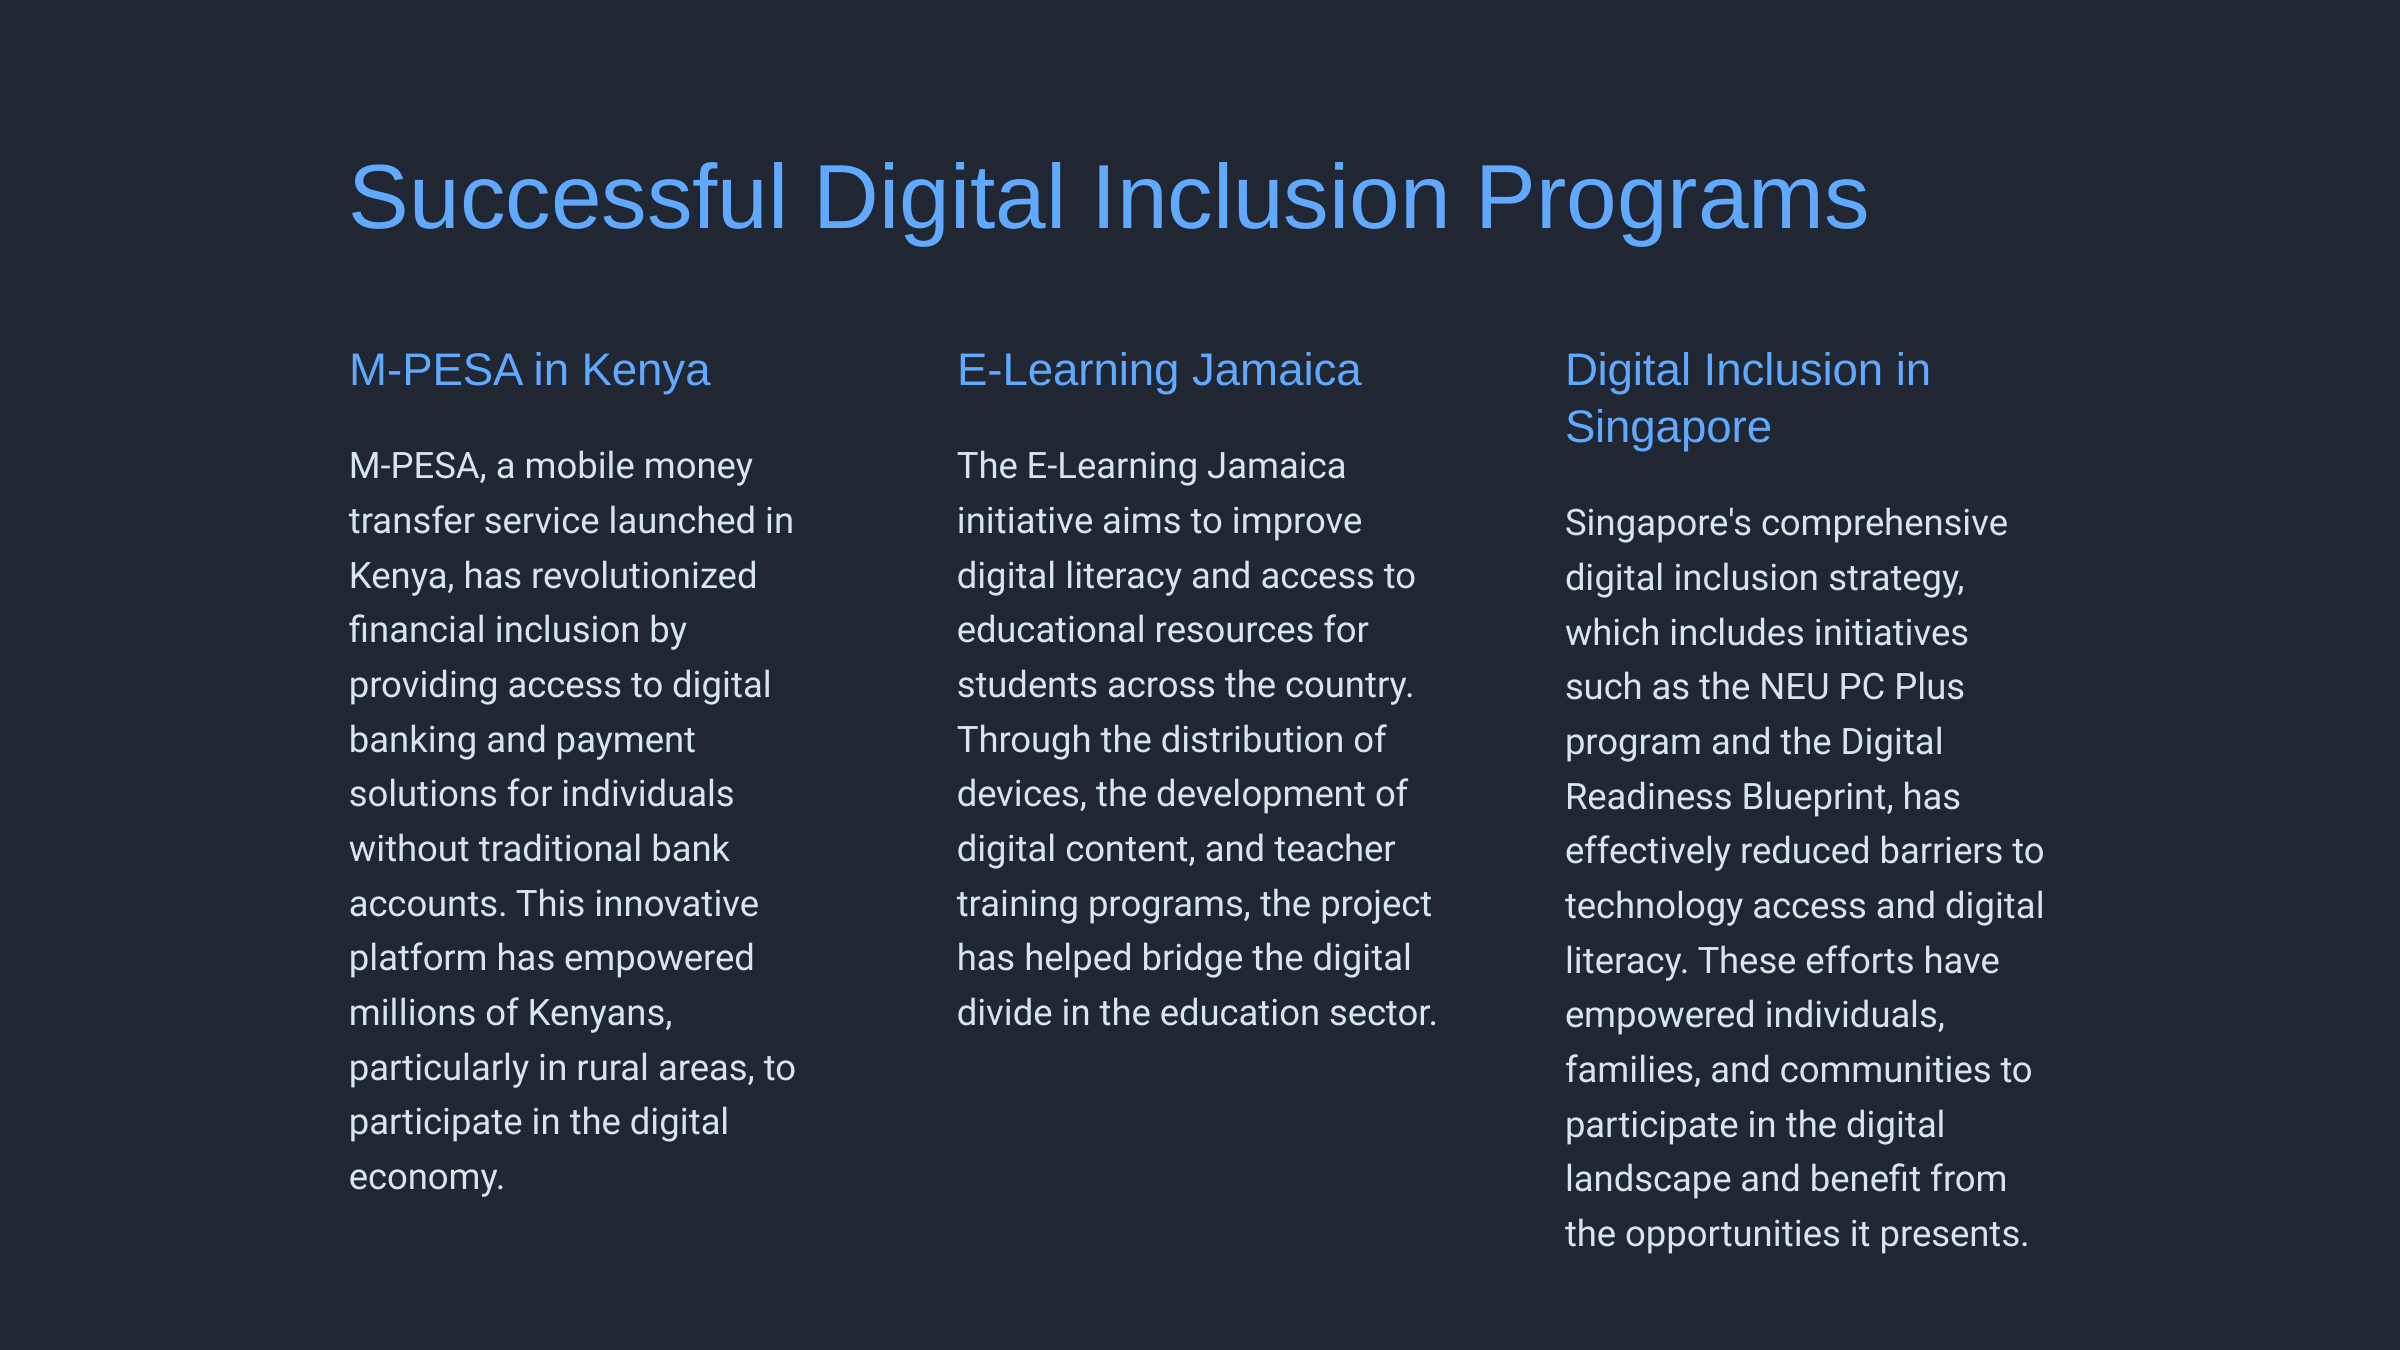

Successful Digital Inclusion Programs
M-PESA in Kenya
E-Learning Jamaica
Digital Inclusion in Singapore
M-PESA, a mobile money transfer service launched in Kenya, has revolutionized financial inclusion by providing access to digital banking and payment solutions for individuals without traditional bank accounts. This innovative platform has empowered millions of Kenyans, particularly in rural areas, to participate in the digital economy.
The E-Learning Jamaica initiative aims to improve digital literacy and access to educational resources for students across the country. Through the distribution of devices, the development of digital content, and teacher training programs, the project has helped bridge the digital divide in the education sector.
Singapore's comprehensive digital inclusion strategy, which includes initiatives such as the NEU PC Plus program and the Digital Readiness Blueprint, has effectively reduced barriers to technology access and digital literacy. These efforts have empowered individuals, families, and communities to participate in the digital landscape and benefit from the opportunities it presents.